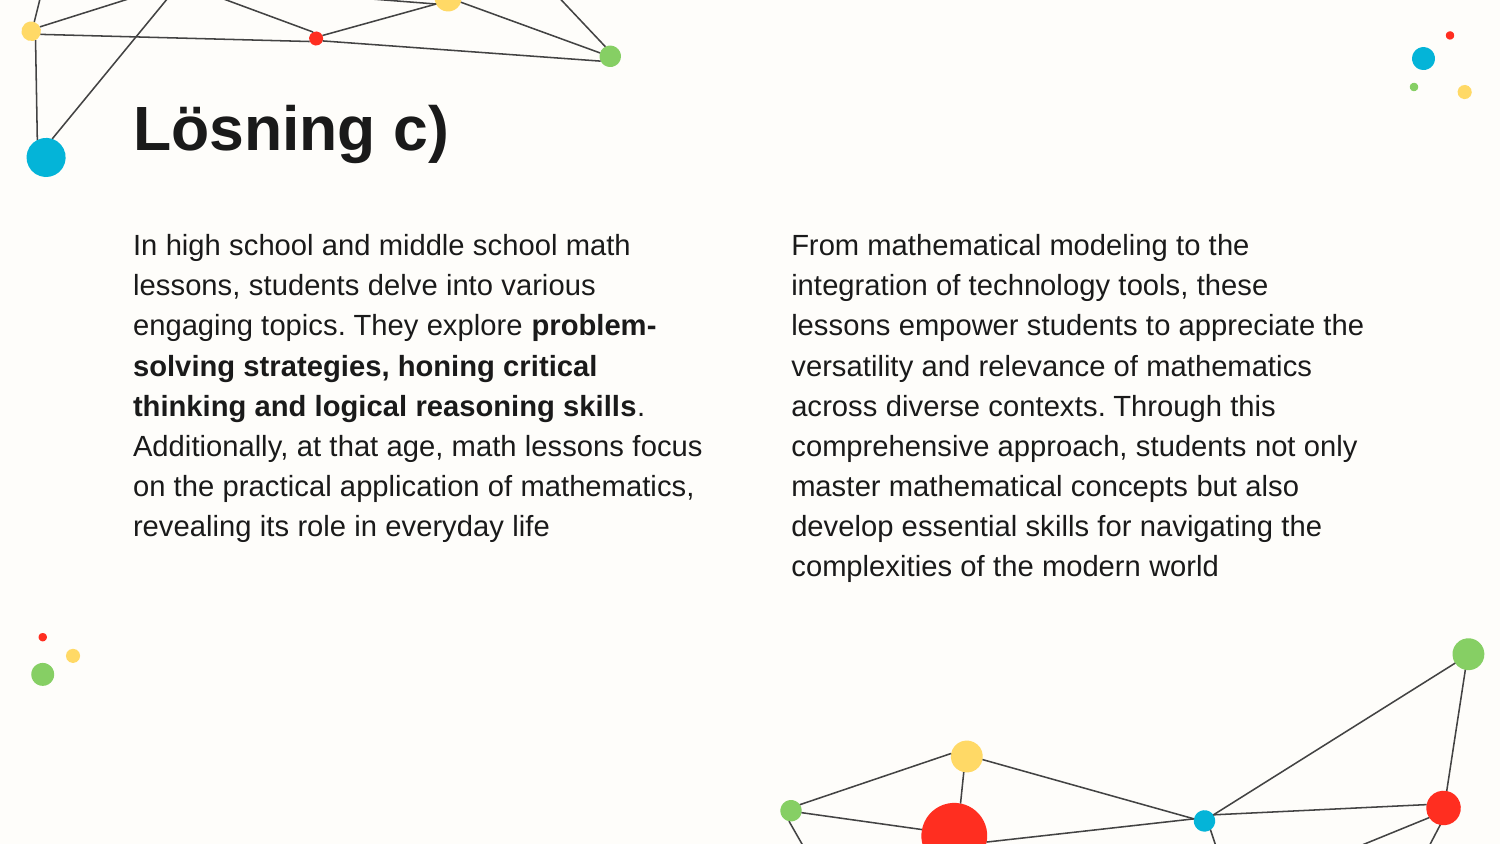

# Lösning c)
In high school and middle school math lessons, students delve into various engaging topics. They explore problem-solving strategies, honing critical thinking and logical reasoning skills. Additionally, at that age, math lessons focus on the practical application of mathematics, revealing its role in everyday life
From mathematical modeling to the integration of technology tools, these lessons empower students to appreciate the versatility and relevance of mathematics across diverse contexts. Through this comprehensive approach, students not only master mathematical concepts but also develop essential skills for navigating the complexities of the modern world